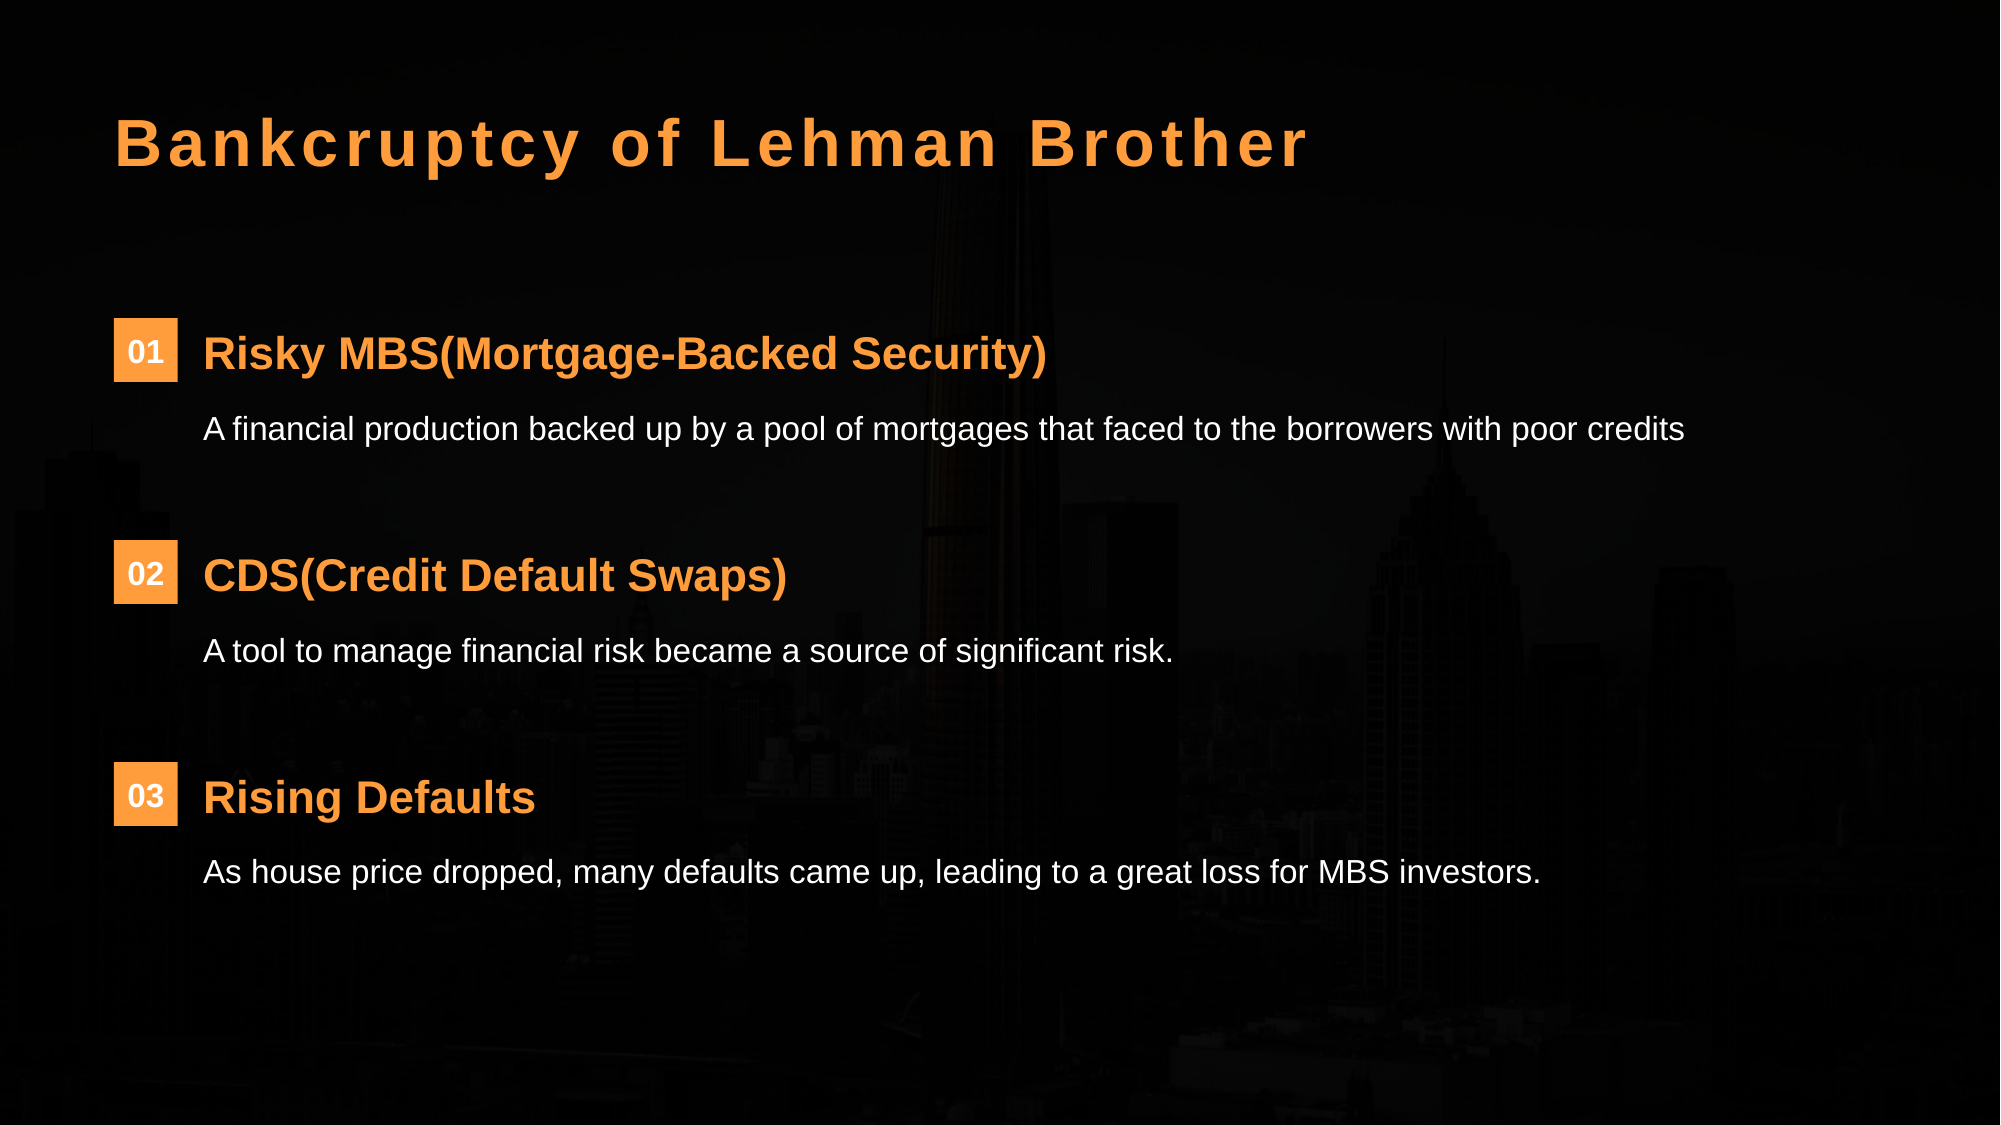

# Bankcruptcy of Lehman Brother
01
Risky MBS(Mortgage-Backed Security)
A financial production backed up by a pool of mortgages that faced to the borrowers with poor credits
02
CDS(Credit Default Swaps)
A tool to manage financial risk became a source of significant risk.
03
Rising Defaults
As house price dropped, many defaults came up, leading to a great loss for MBS investors.